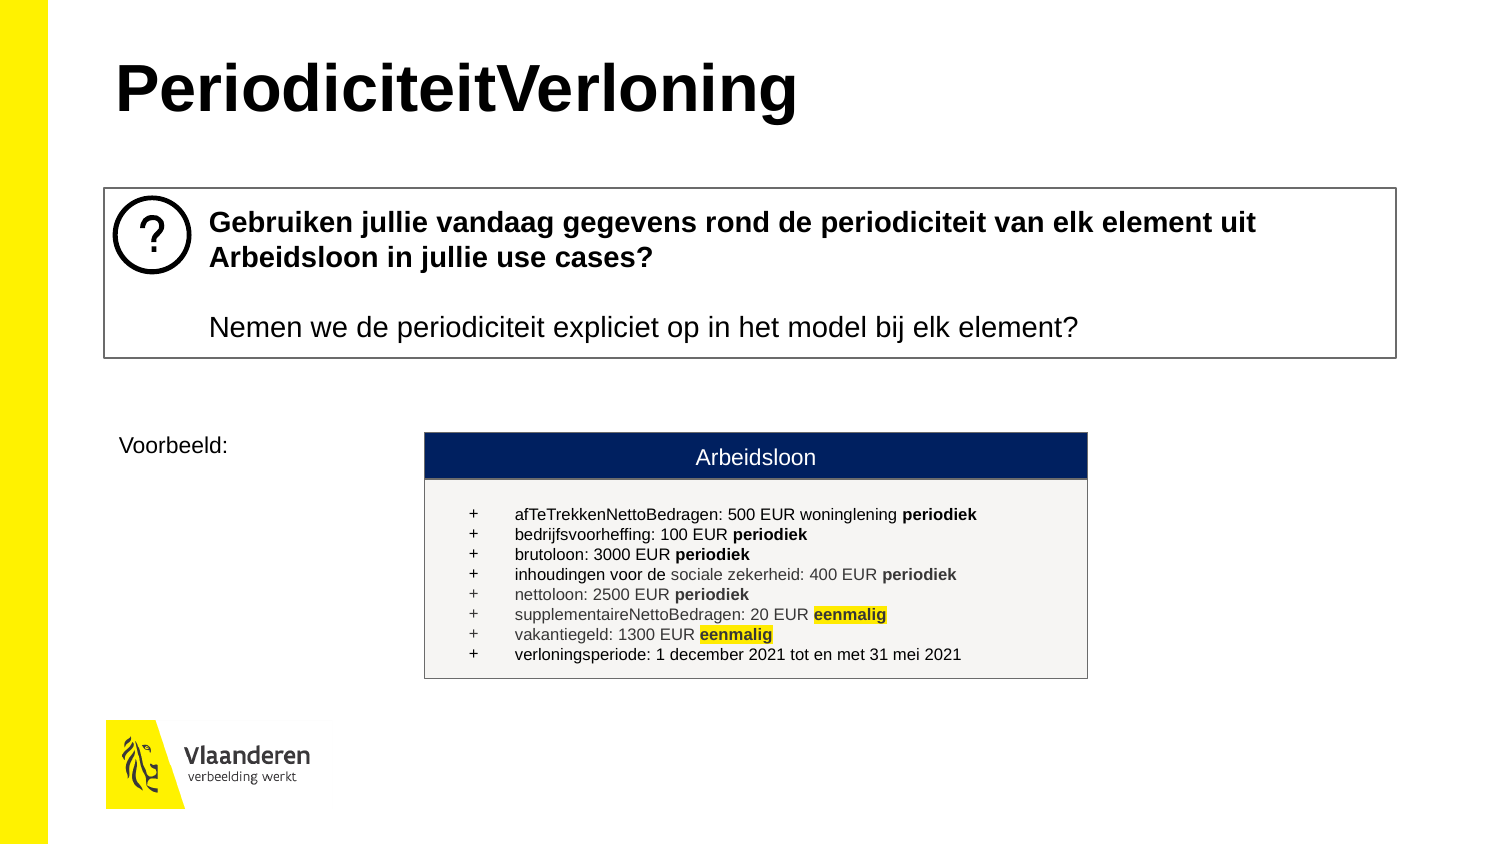

PeriodiciteitVerloning
Gebruiken jullie vandaag gegevens rond de periodiciteit van elk element uit Arbeidsloon in jullie use cases?

Nemen we de periodiciteit expliciet op in het model bij elk element?

Voorbeeld:

afTeTrekkenNettoBedragen: 500 EUR woninglening periodiek
bedrijfsvoorheffing: 100 EUR periodiek
brutoloon: 3000 EUR periodiek
inhoudingen voor de sociale zekerheid: 400 EUR periodiek
nettoloon: 2500 EUR periodiek
supplementaireNettoBedragen: 20 EUR eenmalig
vakantiegeld: 1300 EUR eenmalig
verloningsperiode: 1 december 2021 tot en met 31 mei 2021
Arbeidsloon